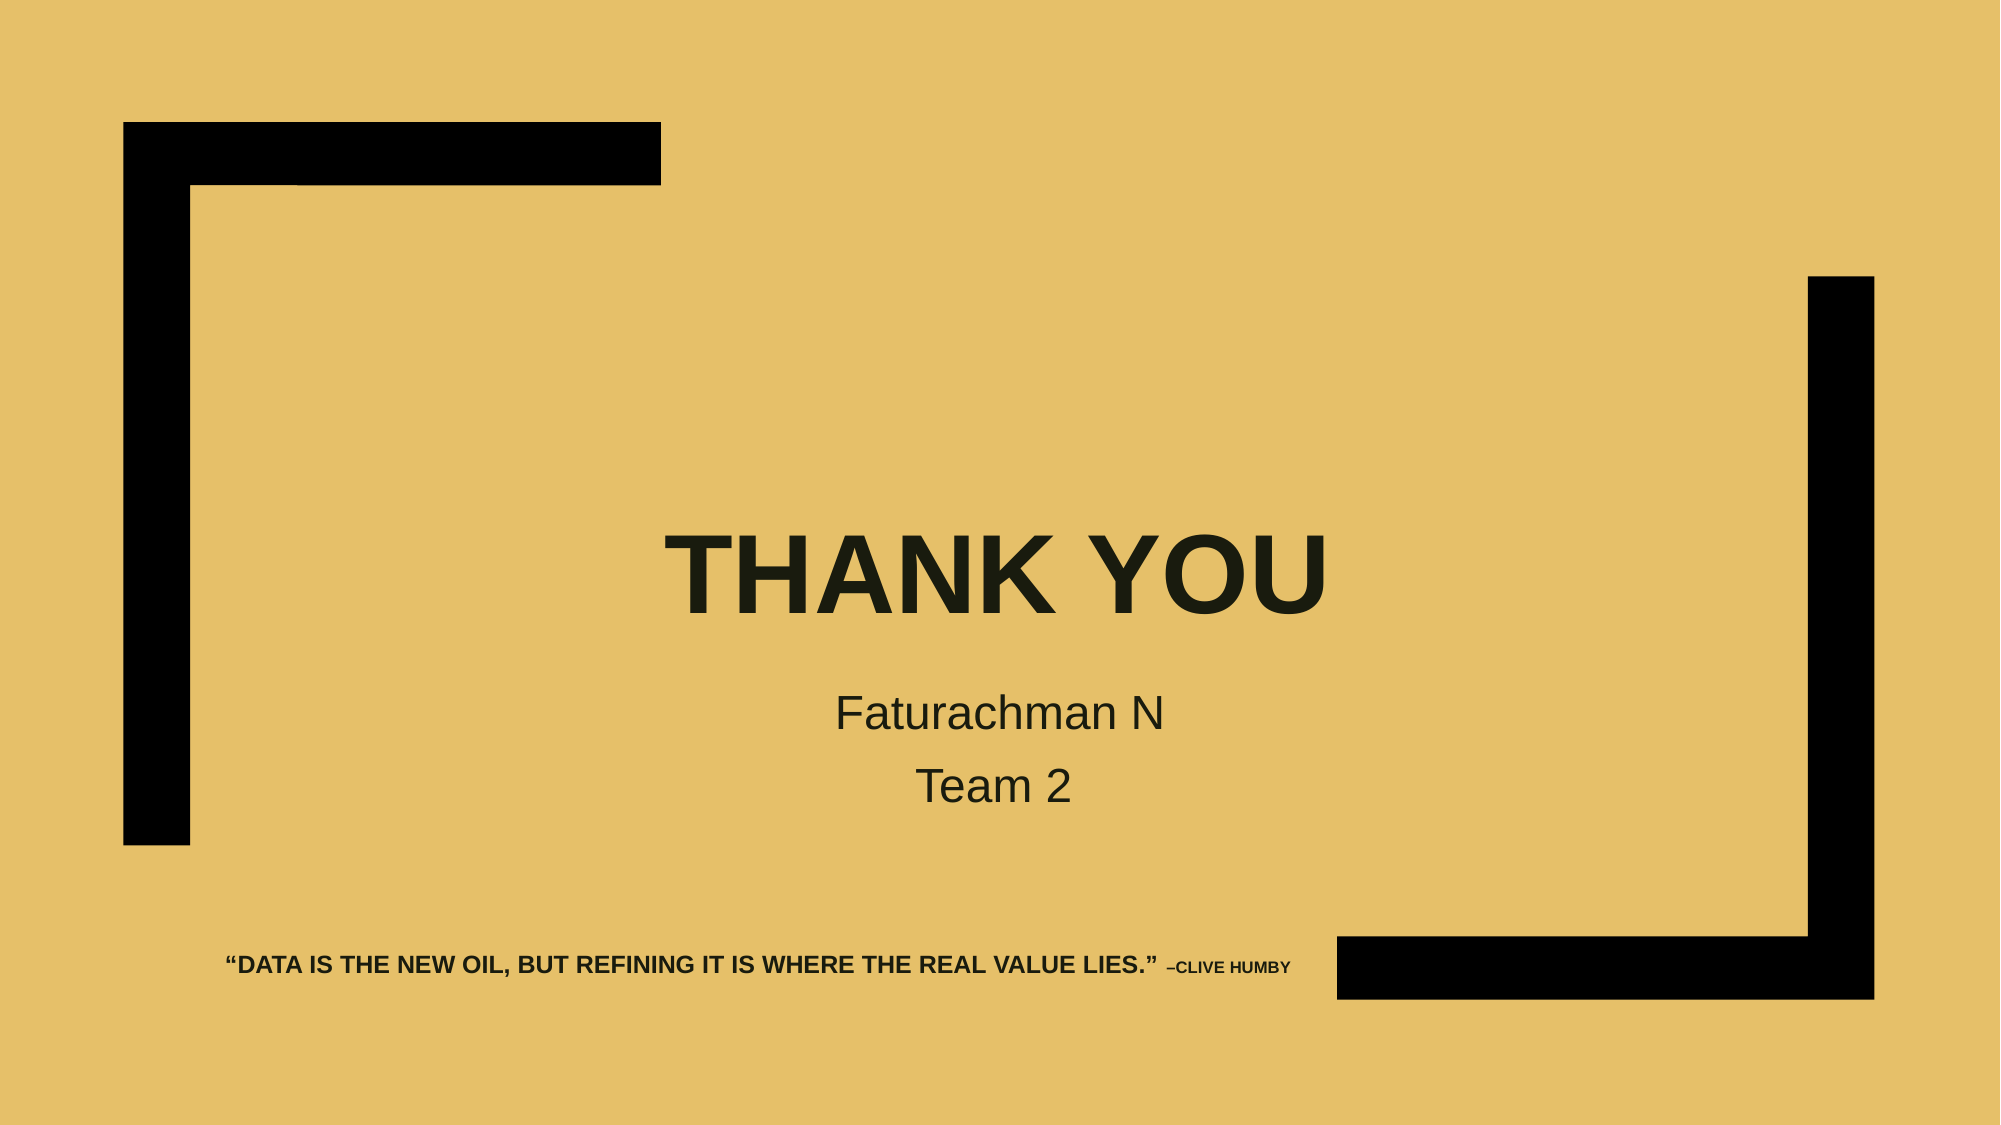

# THANK YOU
Faturachman N
Team 2
“DATA IS THE NEW OIL, BUT REFINING IT IS WHERE THE REAL VALUE LIES.” –CLIVE HUMBY